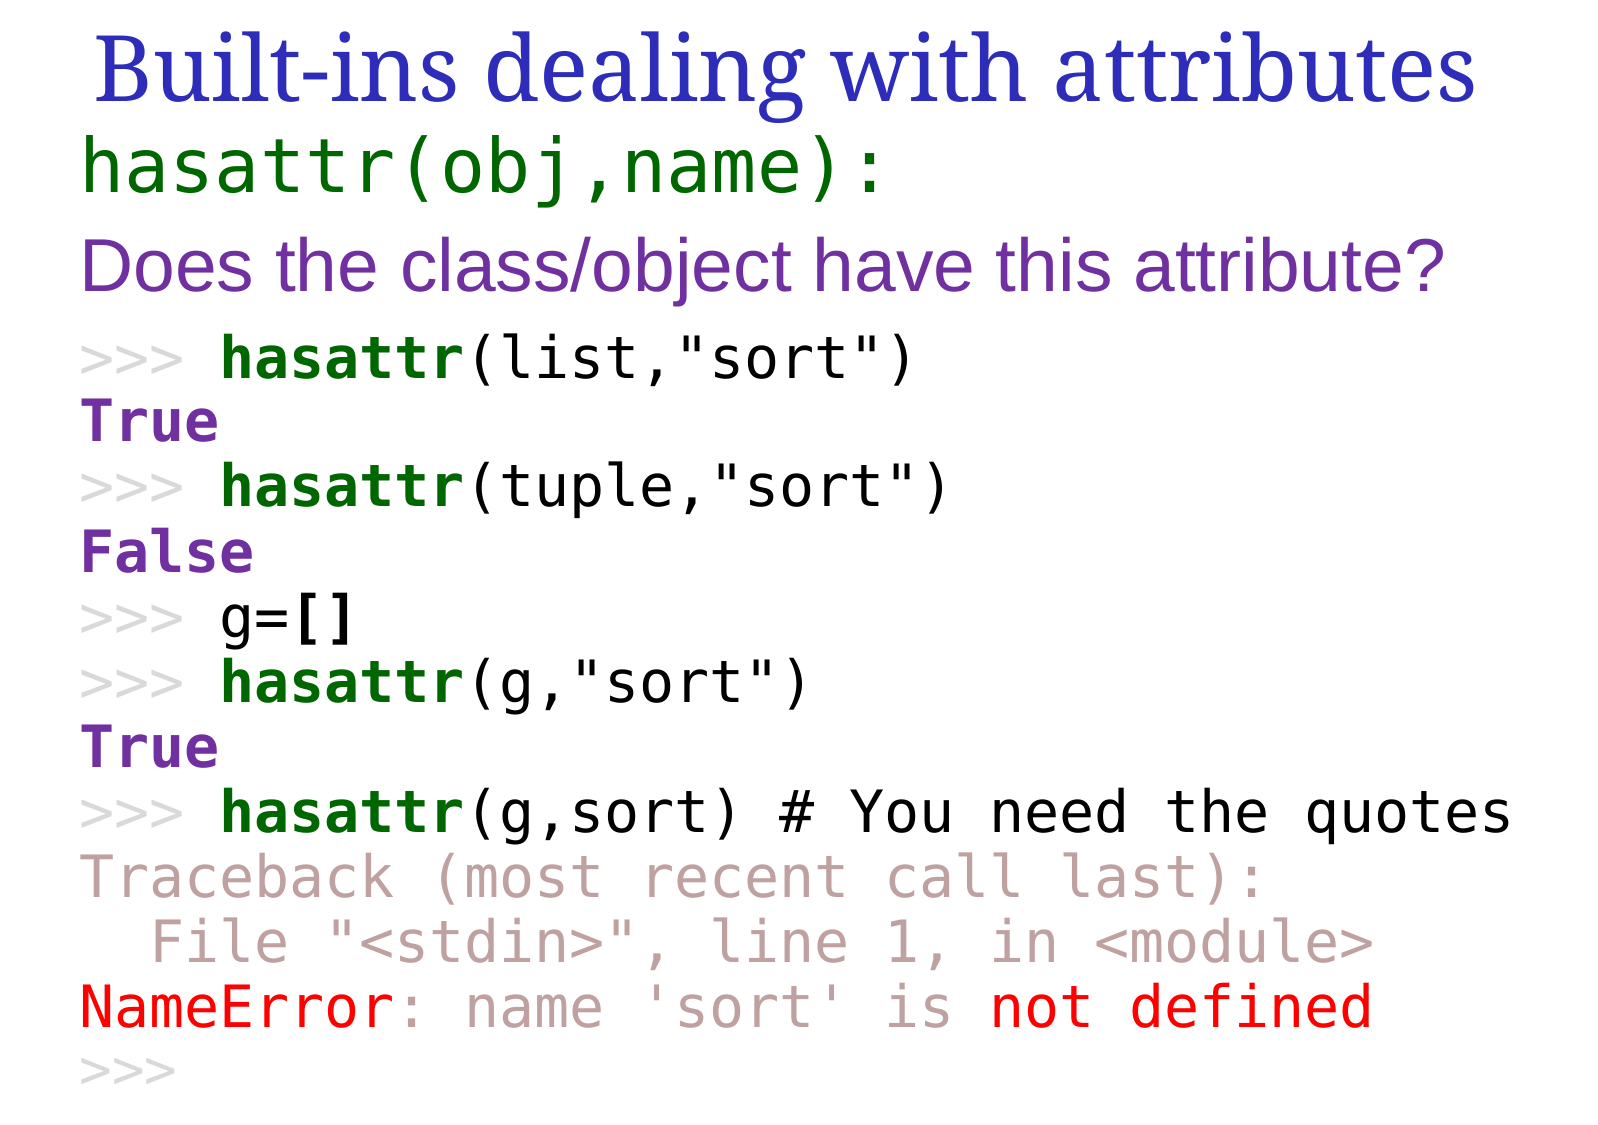

# Built-ins dealing with attributes
hasattr(obj,name):
Does the class/object have this attribute?
>>> hasattr(list,"sort")
True
>>> hasattr(tuple,"sort")
False
>>> g=[]
>>> hasattr(g,"sort")
True
>>> hasattr(g,sort) # You need the quotes
Traceback (most recent call last):
  File "<stdin>", line 1, in <module>
NameError: name 'sort' is not defined
>>>